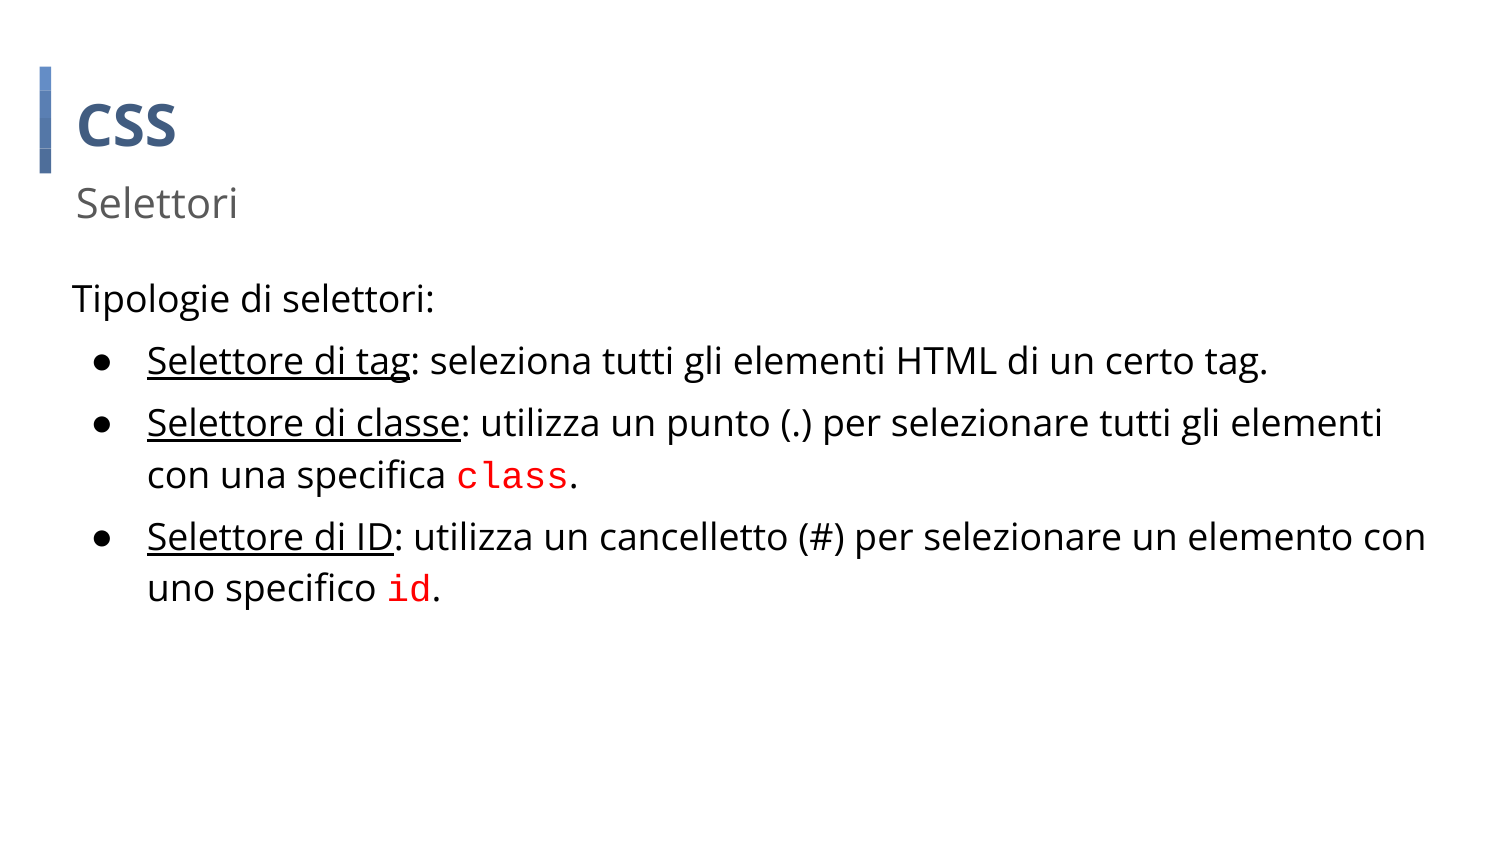

# CSS

Selettori
Tipologie di selettori:
Selettore di tag: seleziona tutti gli elementi HTML di un certo tag.
Selettore di classe: utilizza un punto (.) per selezionare tutti gli elementi con una specifica class.
Selettore di ID: utilizza un cancelletto (#) per selezionare un elemento con uno specifico id.